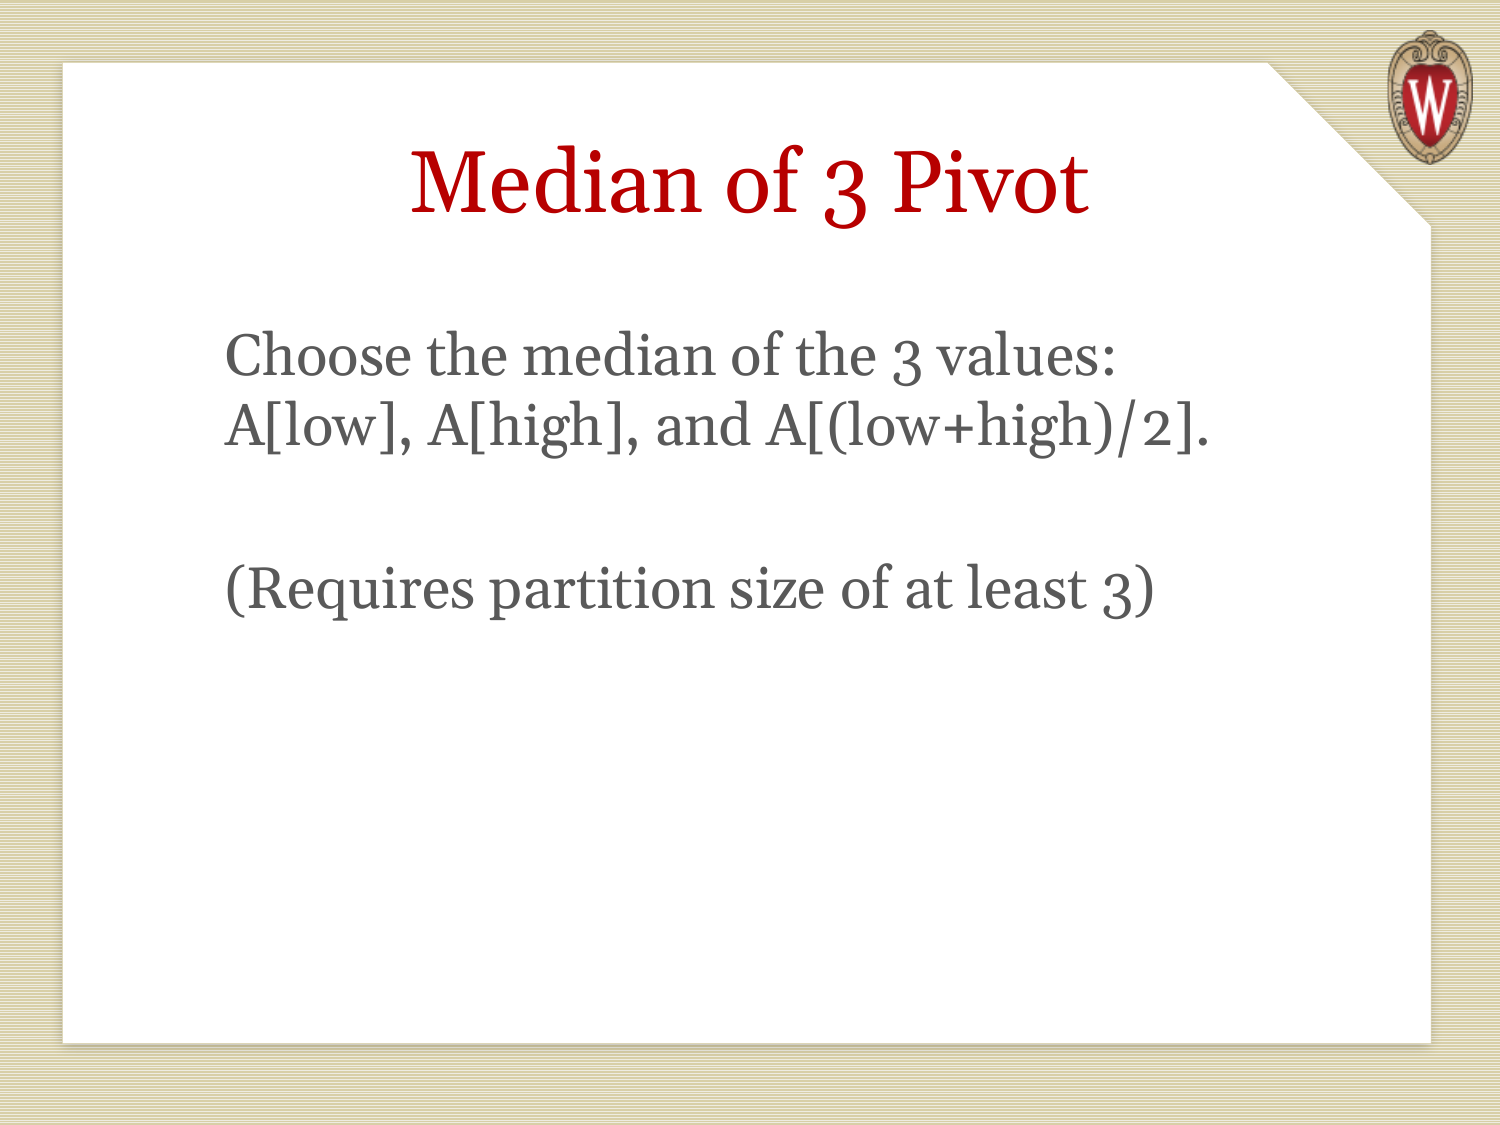

# Median of 3 Pivot
Choose the median of the 3 values: A[low], A[high], and A[(low+high)/2].

(Requires partition size of at least 3)